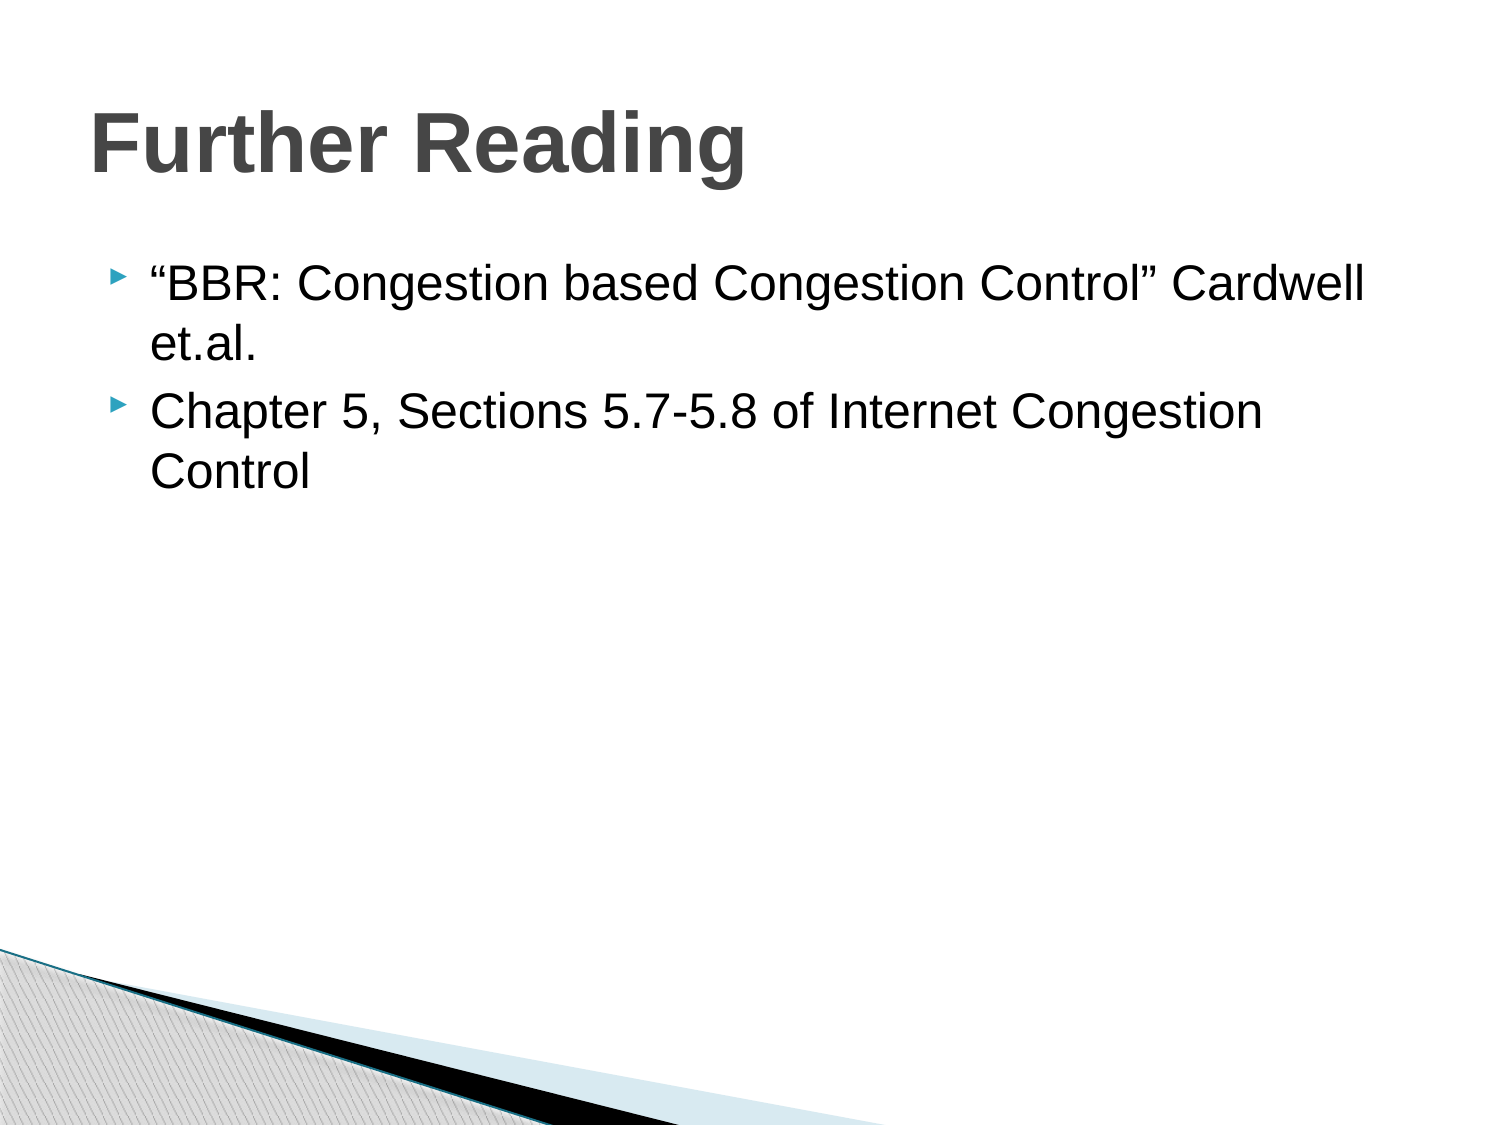

# Further Reading
“BBR: Congestion based Congestion Control” Cardwell et.al.
Chapter 5, Sections 5.7-5.8 of Internet Congestion Control